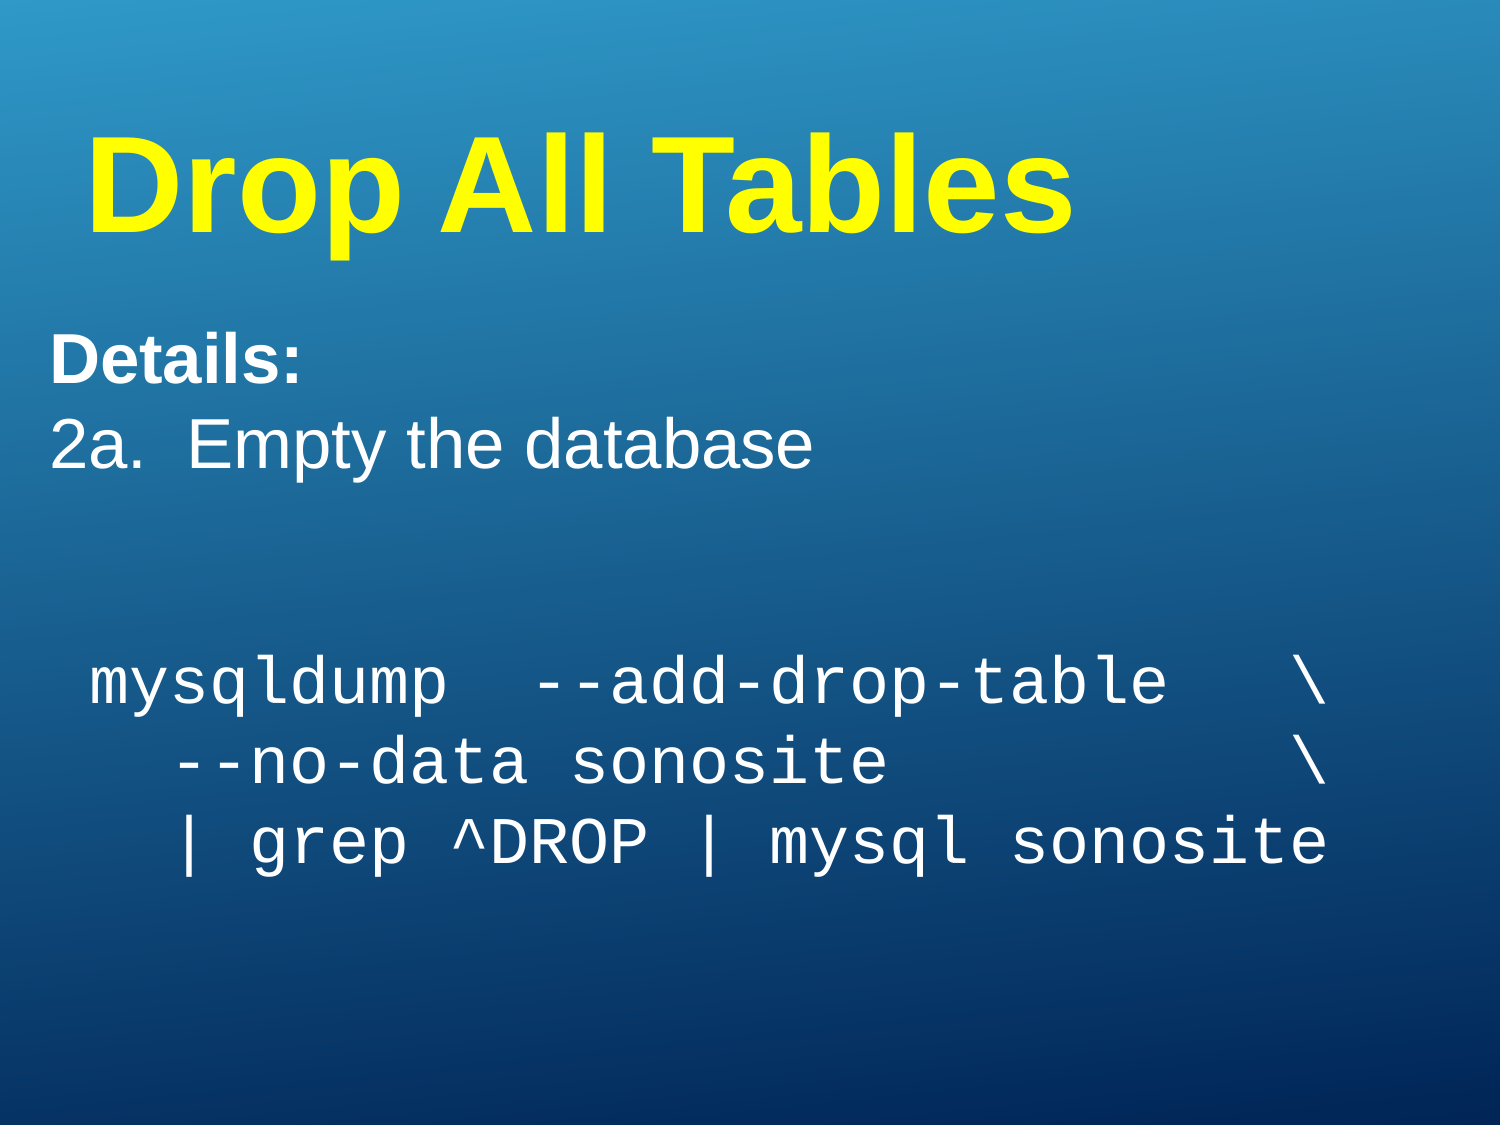

Drop All Tables
Details:
2a.  Empty the database

mysqldump  --add-drop-table   \
  --no-data sonosite          \
  | grep ^DROP | mysql sonosite